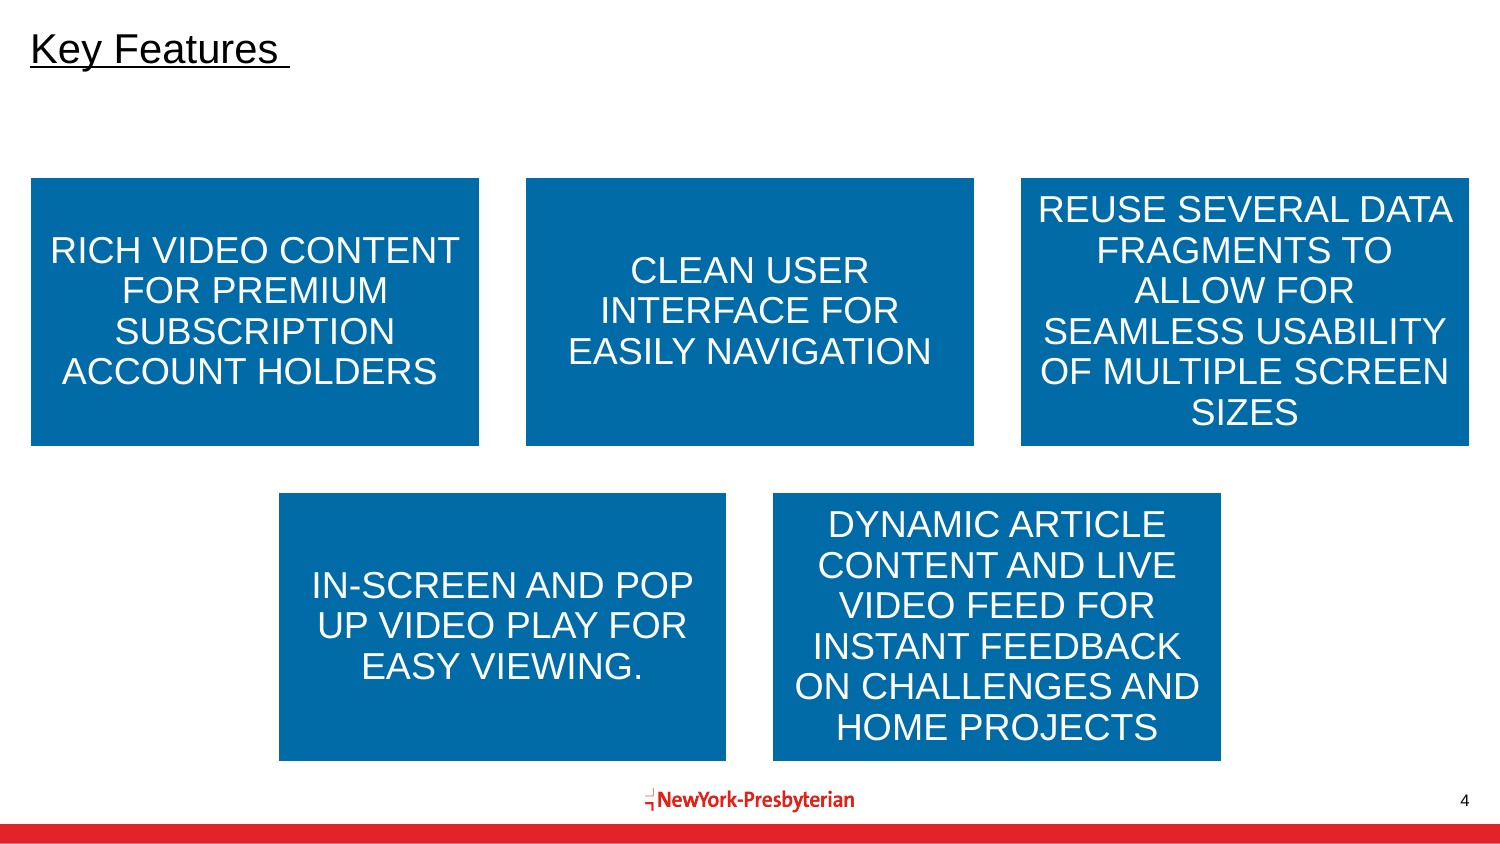

# Key Features
Rich Video Content for premium subscription account holders
Clean User Interface for easily navigation
Reuse several data fragments to allow for seamless usability of multiple screen sizes
In-Screen and pop up video play for easy viewing.
Dynamic article content and live video feed for instant feedback on challenges and home projects